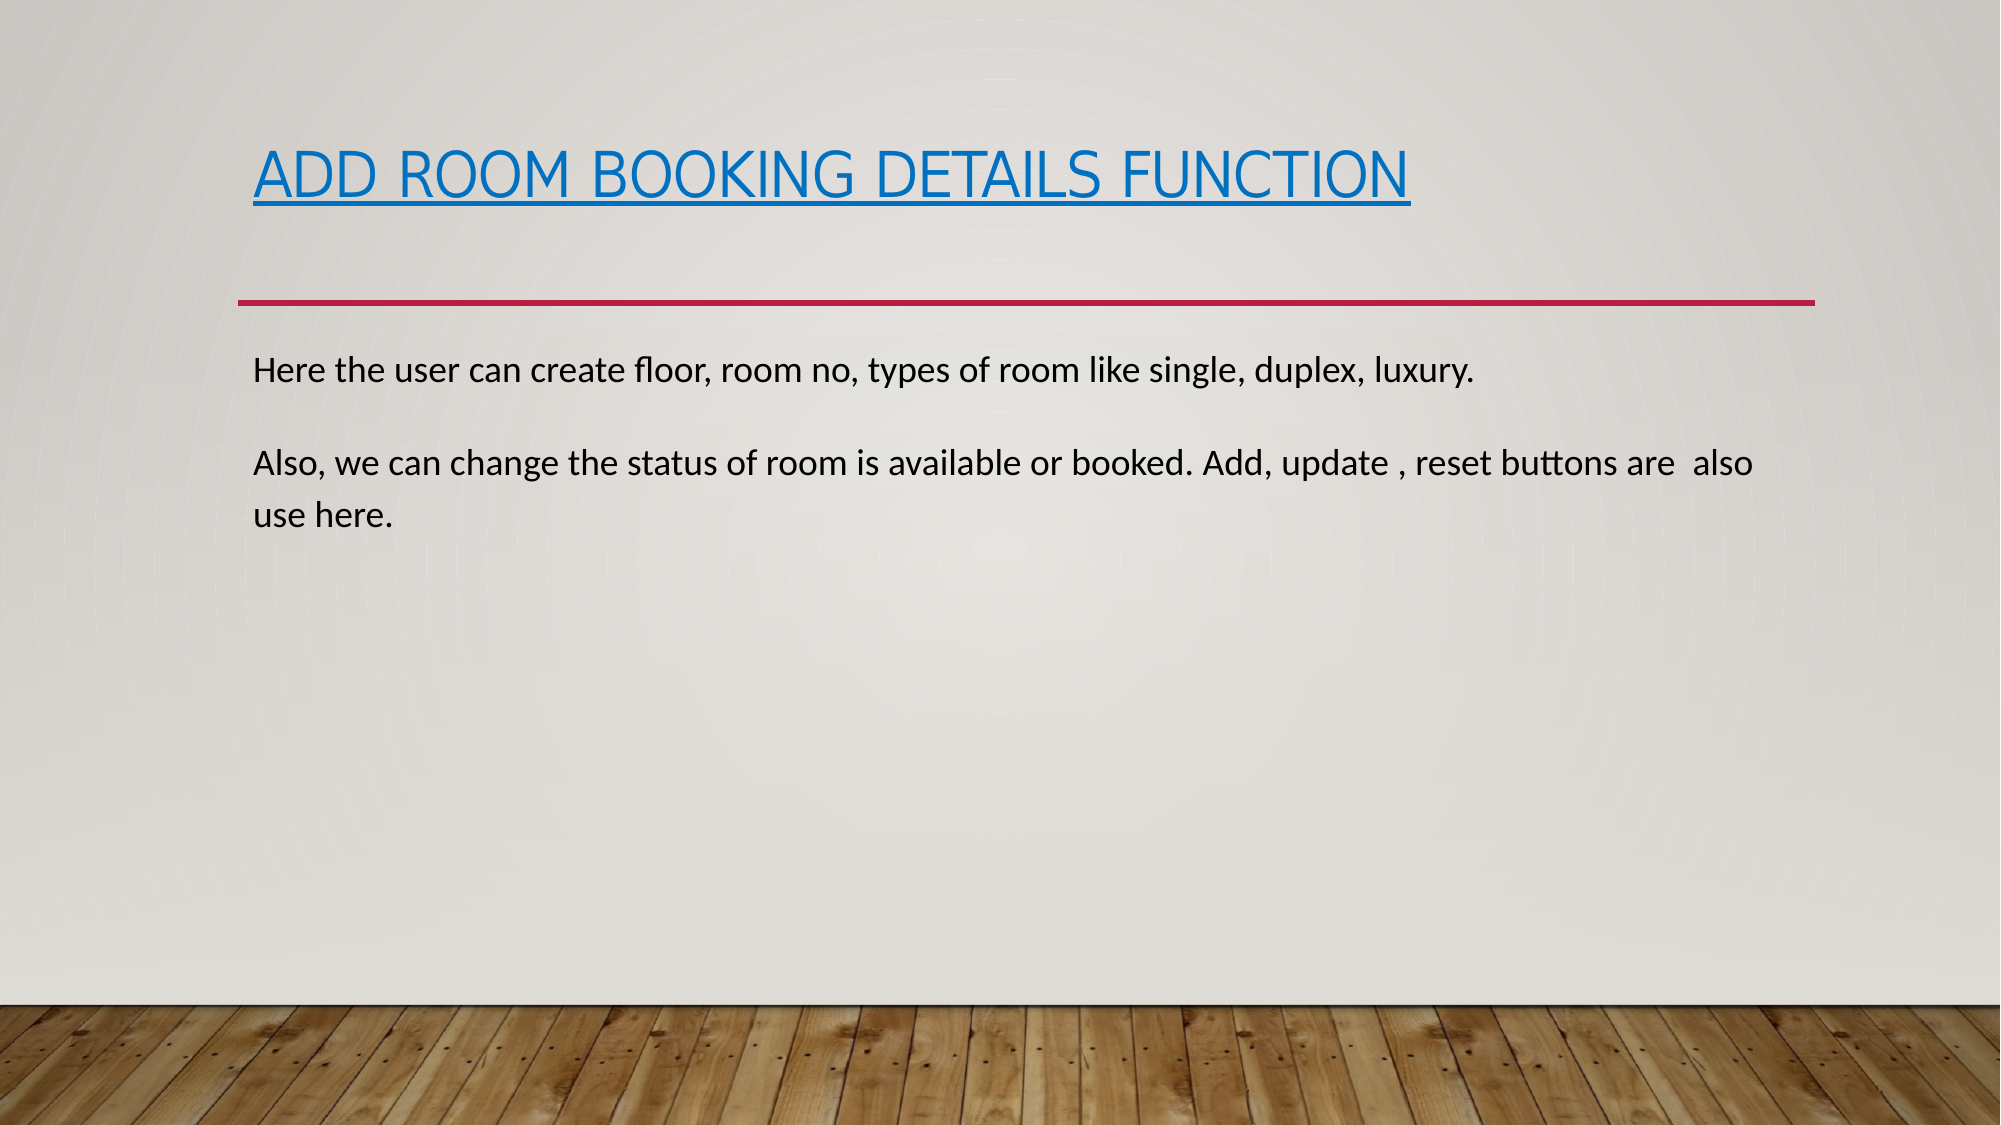

# Add Room booking details function
Here the user can create floor, room no, types of room like single, duplex, luxury.
Also, we can change the status of room is available or booked. Add, update , reset buttons are  also use here.